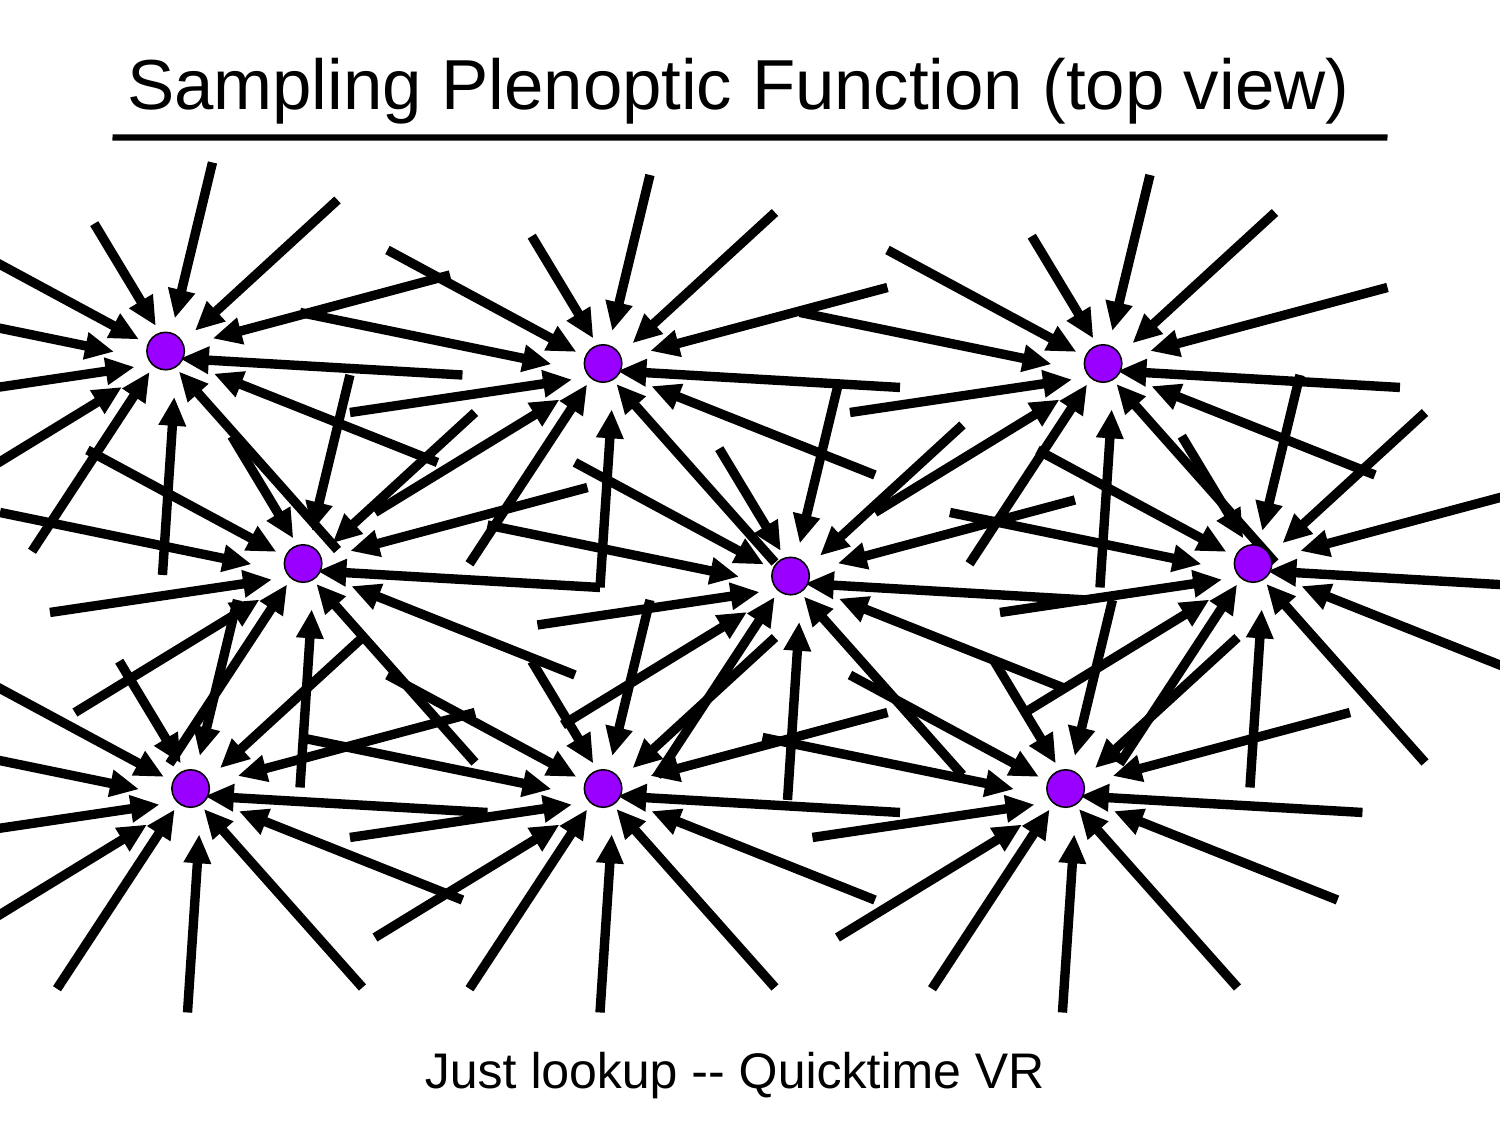

# Sampling Plenoptic Function (top view)

Just lookup -- Quicktime VR